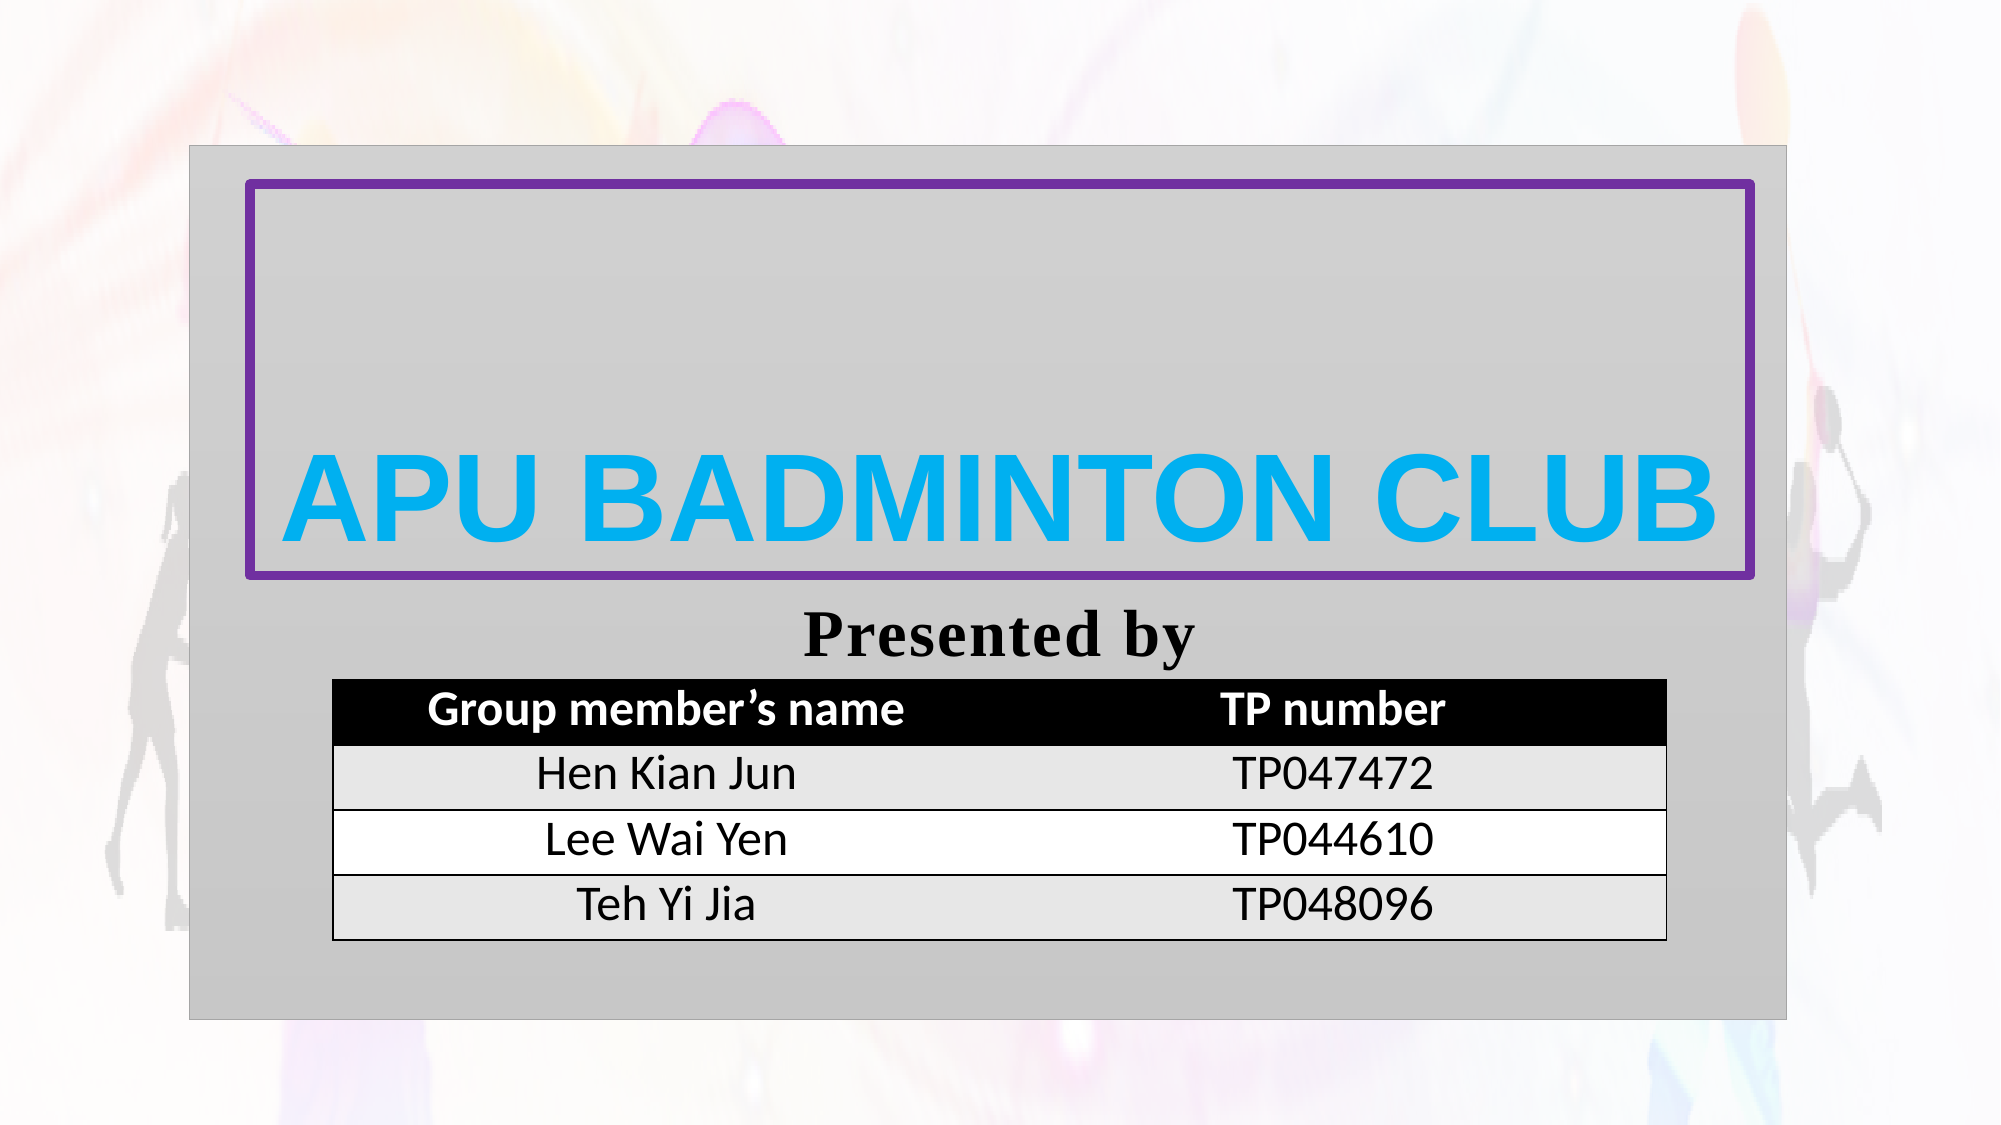

# APU BADMINTON CLUB
Presented by
| Group member’s name | TP number |
| --- | --- |
| Hen Kian Jun | TP047472 |
| Lee Wai Yen | TP044610 |
| Teh Yi Jia | TP048096 |